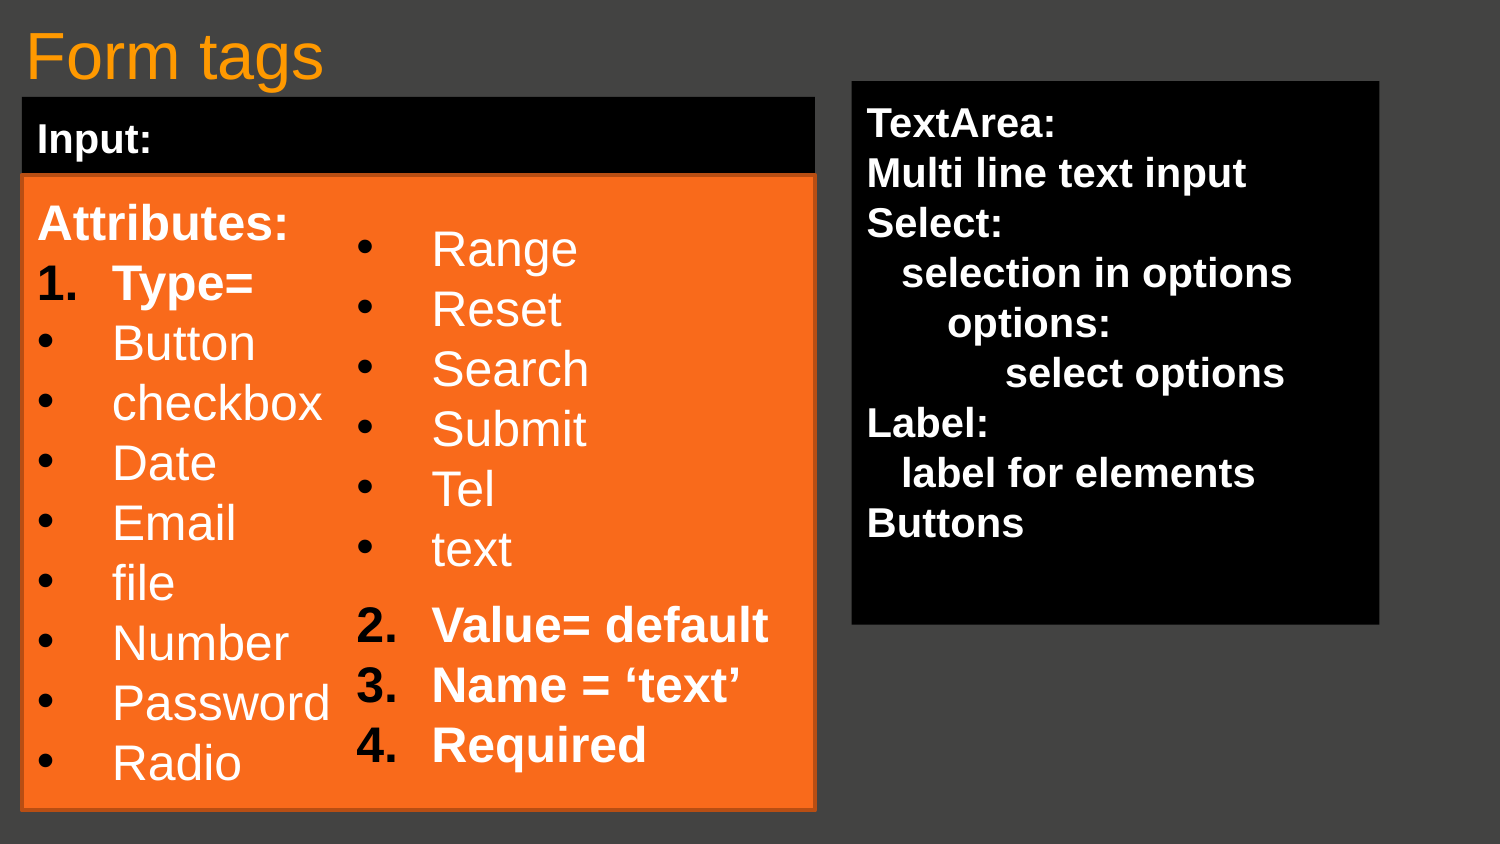

Form tags
TextArea:
Multi line text input
Select:
   selection in options
       options:
            select options
Label:
   label for elements
Buttons
Input:

Attributes:
Type=
Button
checkbox
Date
Email
file
Number
Password
Radio
Range
Reset
Search
Submit
Tel
text
Value= default
Name = ‘text’
Required